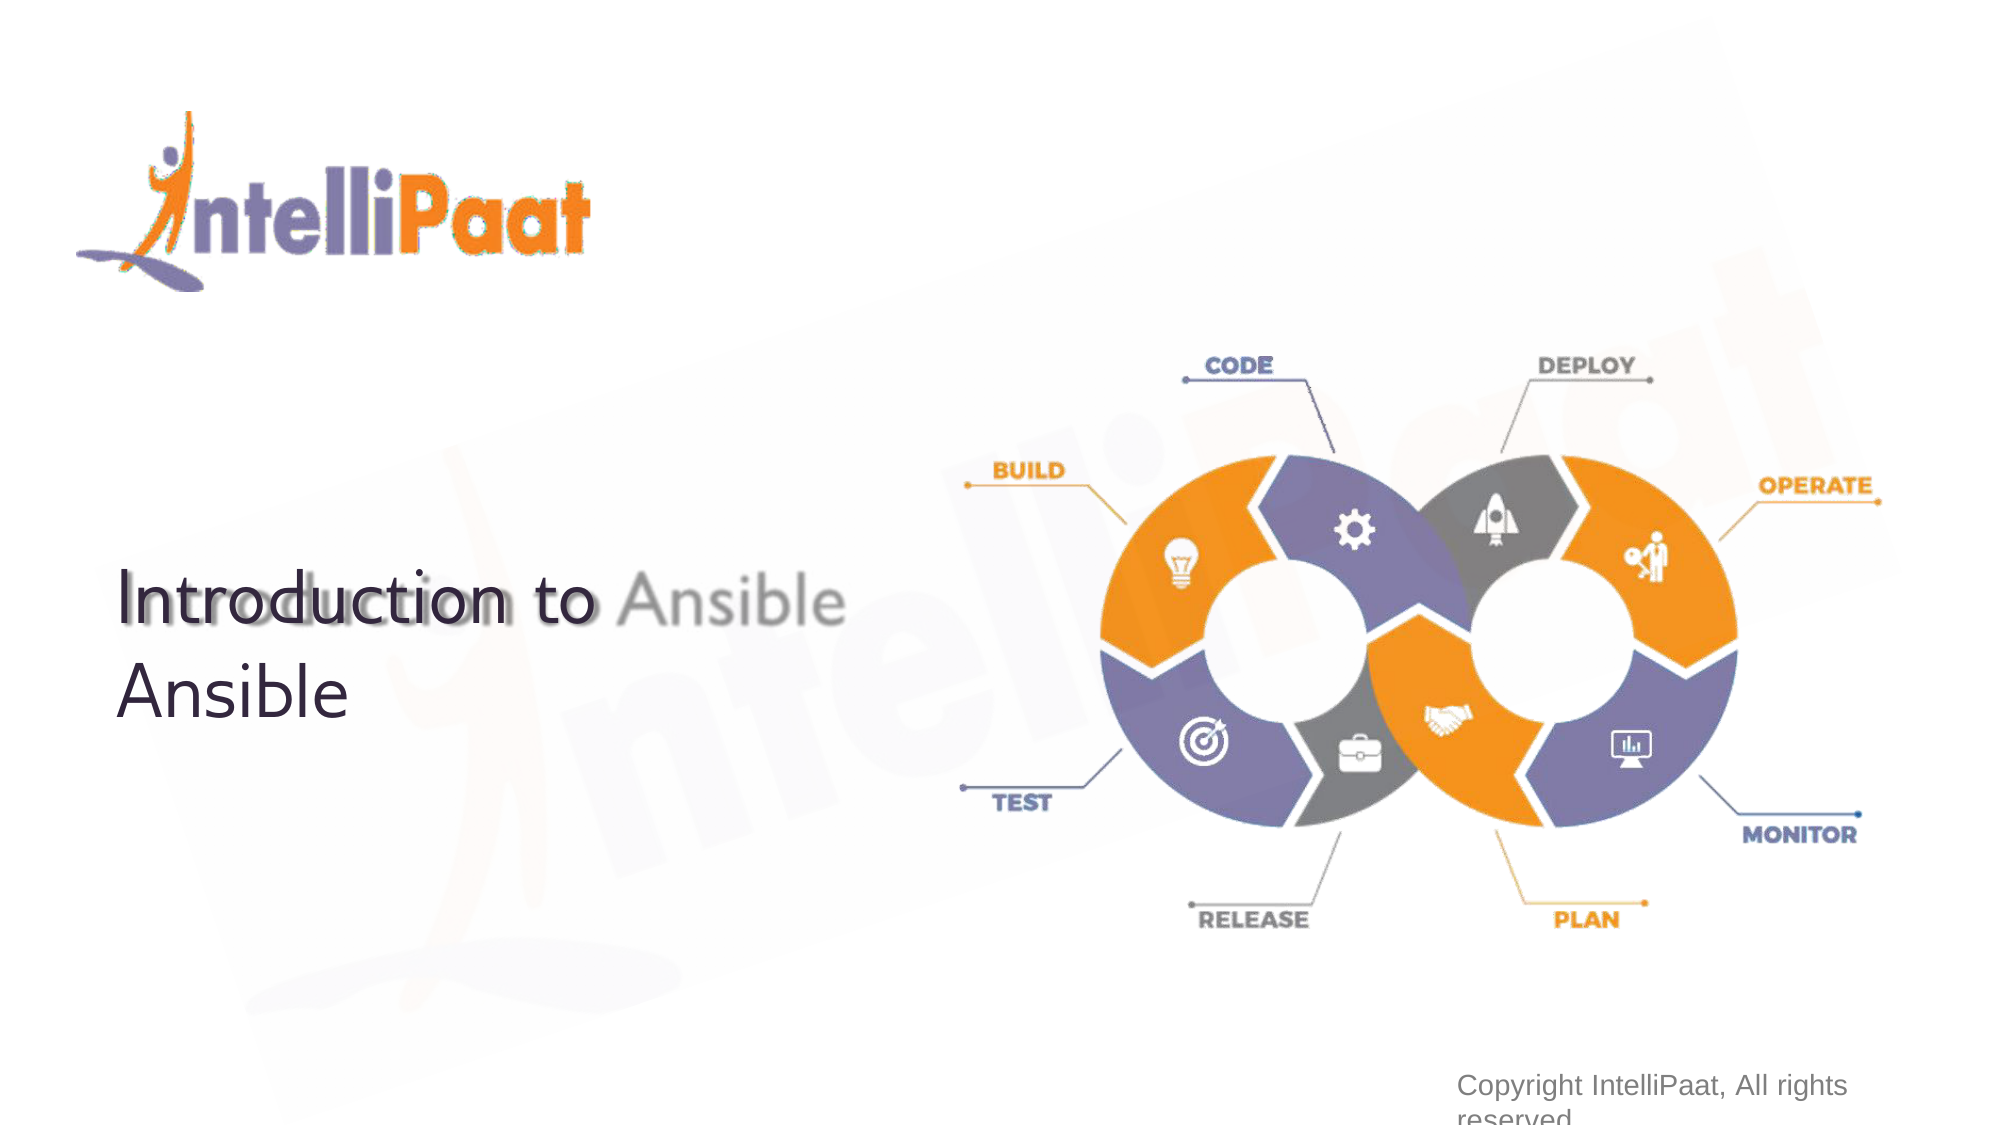

Introduction to Ansible
Copyright IntelliPaat, All rights reserved